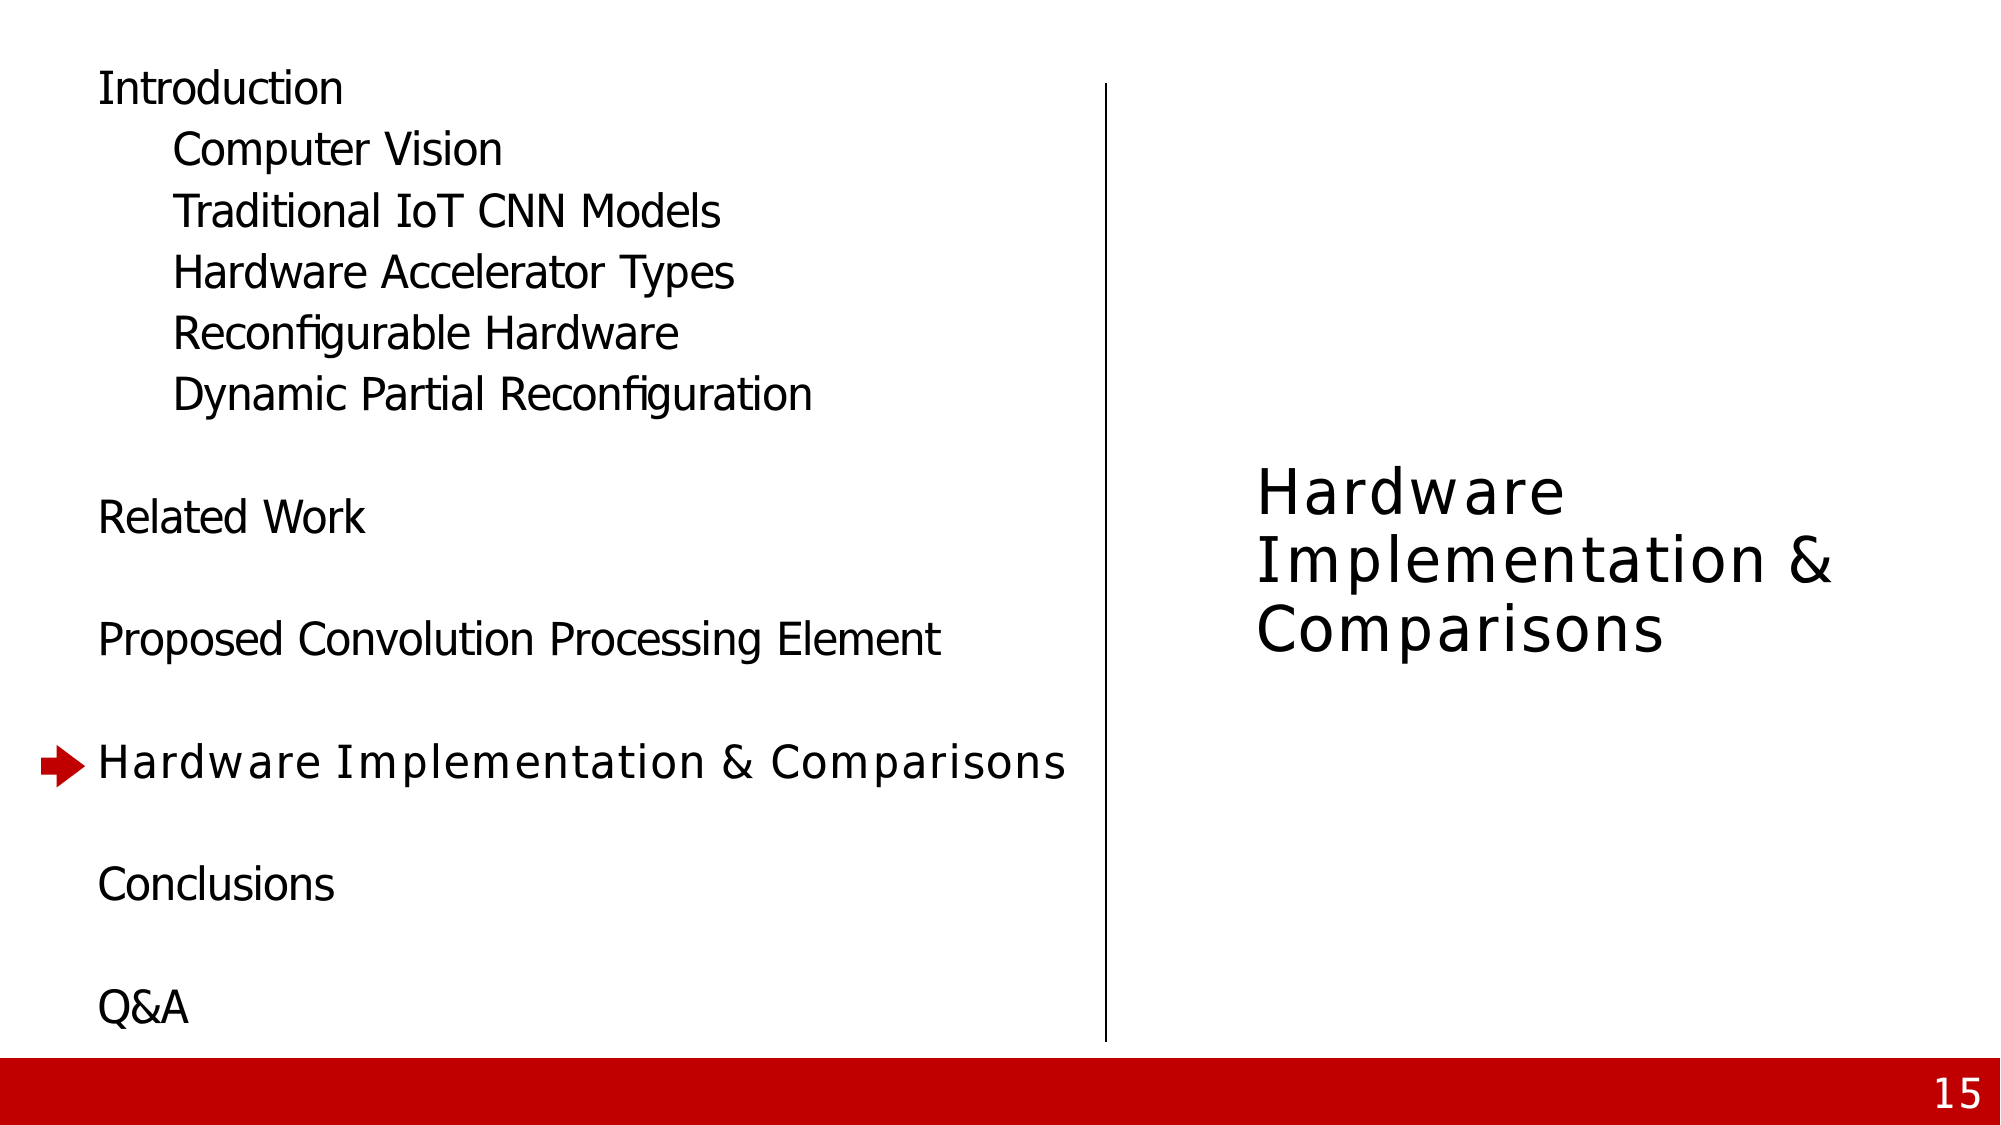

Introduction
Computer Vision
Traditional IoT CNN Models
Hardware Accelerator Types
Reconfigurable Hardware
Dynamic Partial Reconfiguration

Related Work

Proposed Convolution Processing Element

Hardware Implementation & Comparisons

Conclusions

Q&A
# Hardware Implementation & Comparisons

15